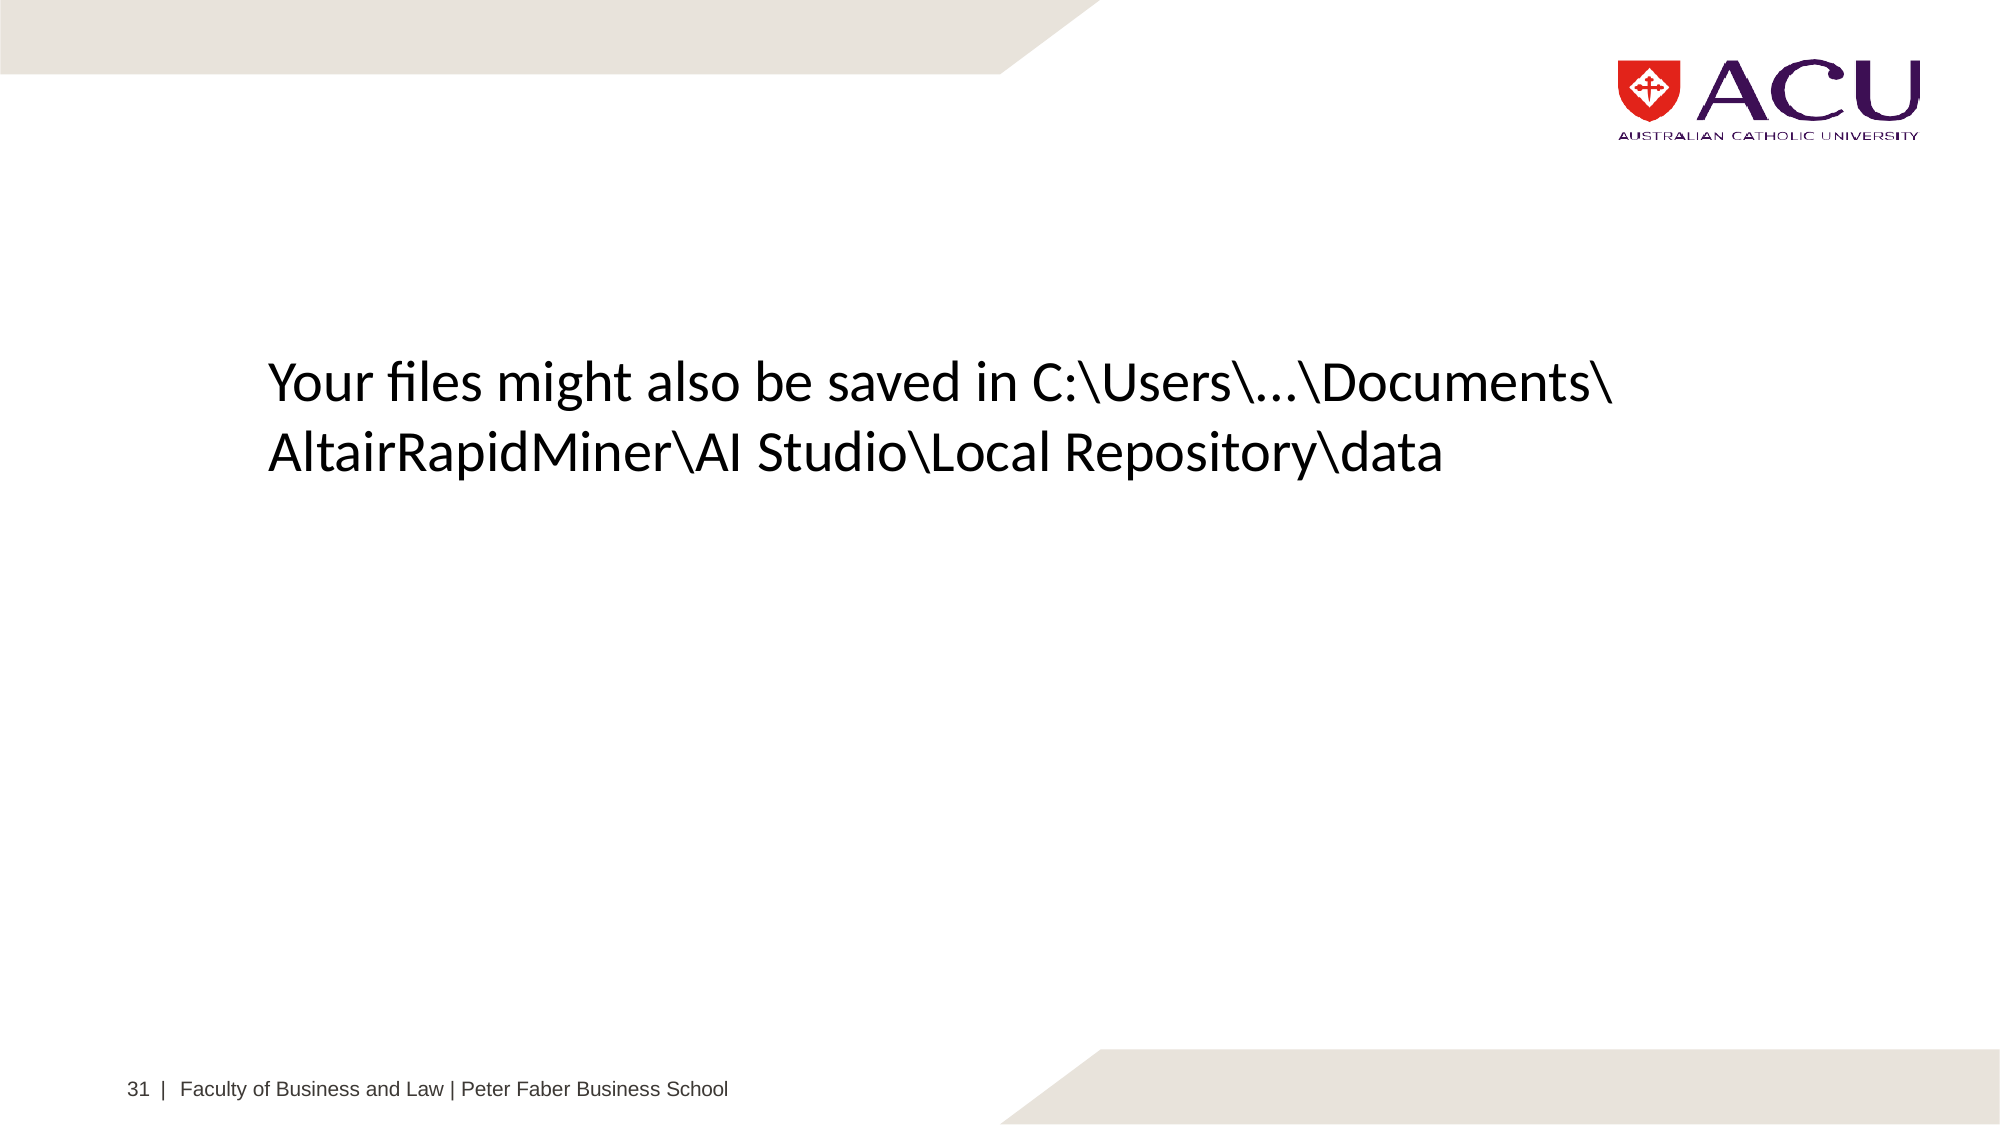

Your files might also be saved in C:\Users\...\Documents\AltairRapidMiner\AI Studio\Local Repository\data
31 | Faculty of Business and Law | Peter Faber Business School